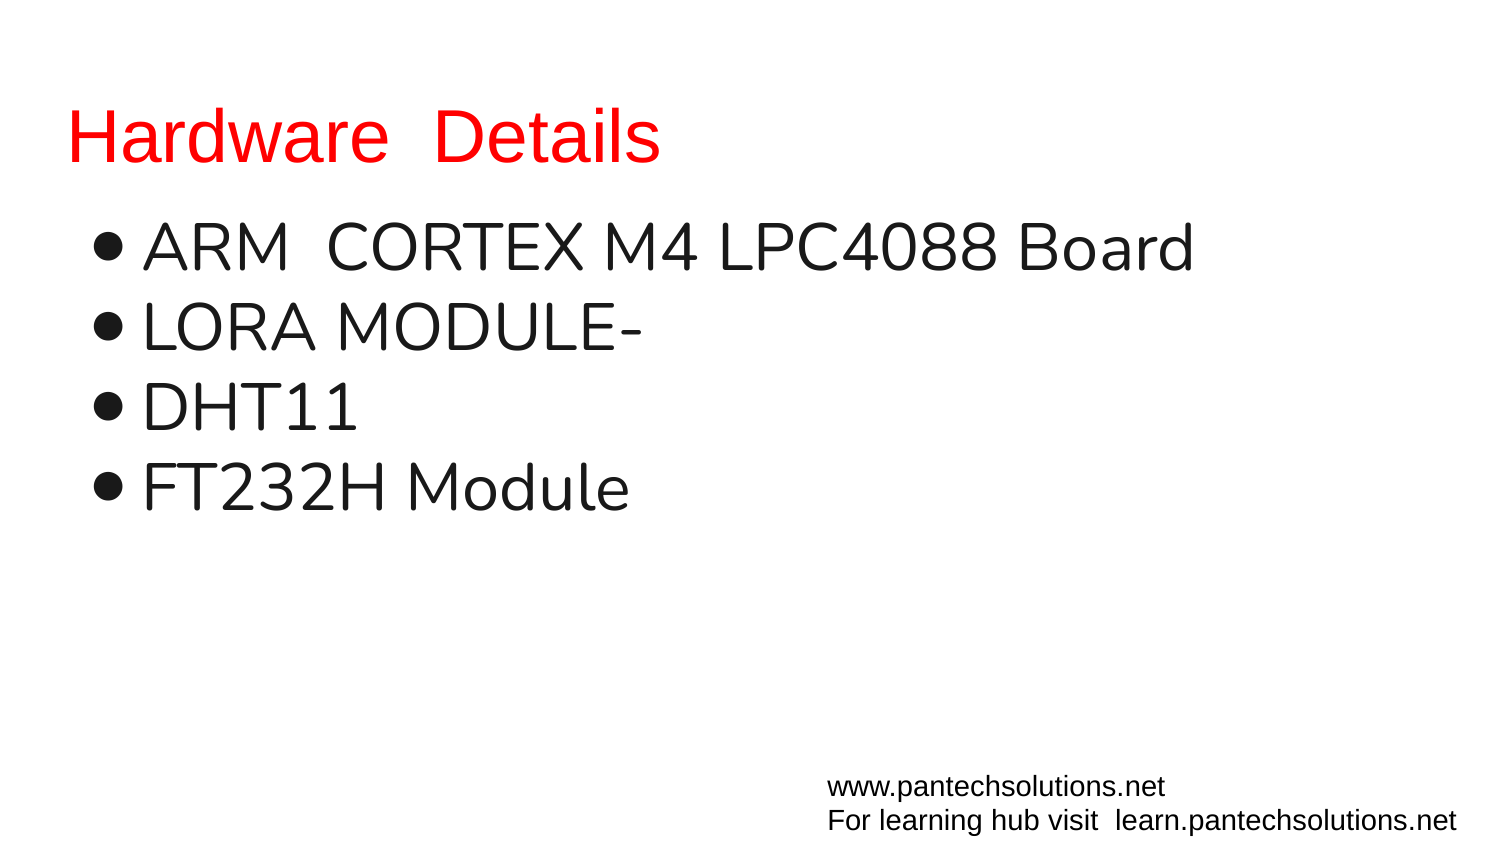

# Hardware  Details
ARM  CORTEX M4 LPC4088 Board
LORA MODULE-
DHT11
FT232H Module
www.pantechsolutions.net
For learning hub visit  learn.pantechsolutions.net